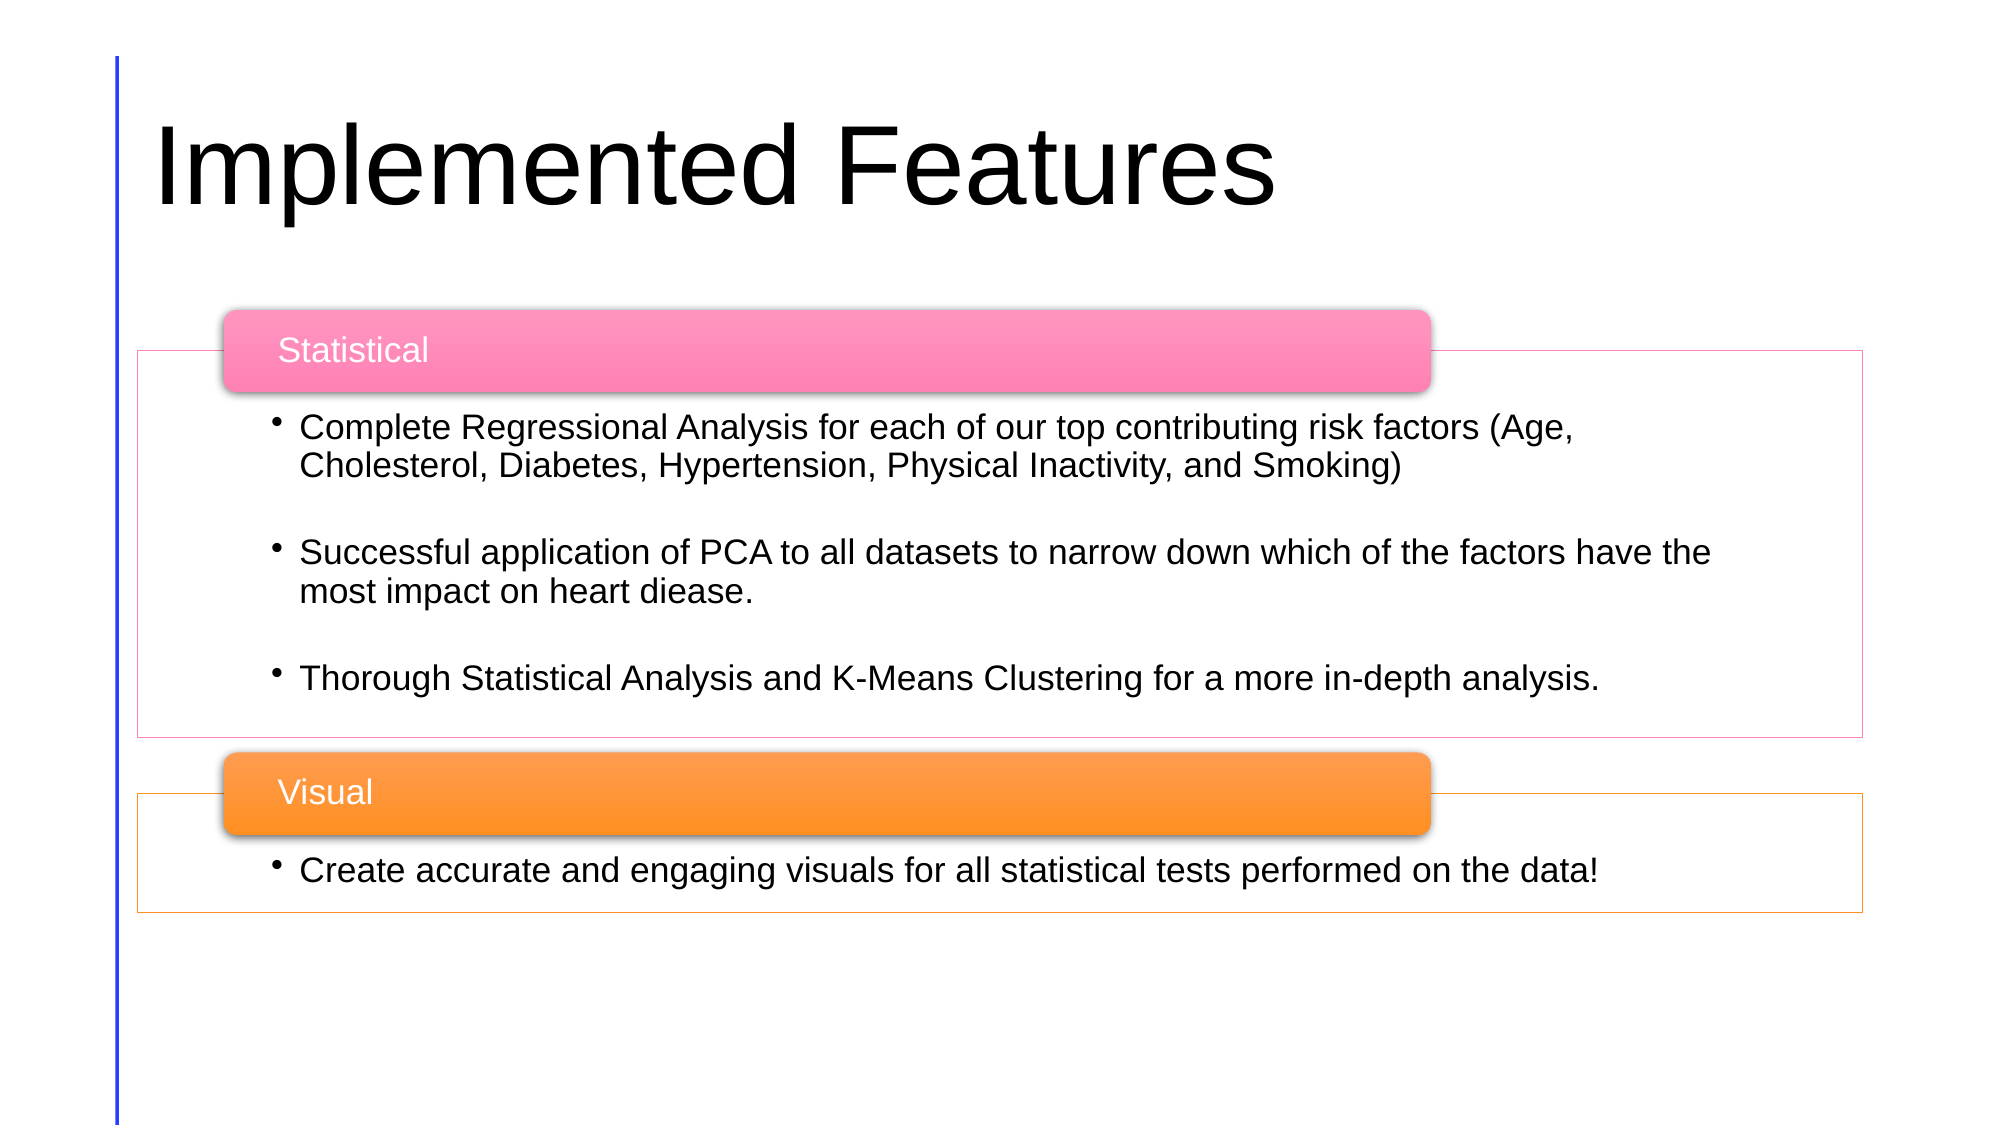

# Implemented Features
Complete Regressional Analysis for each of our top contributing risk factors (Age, Cholesterol, Diabetes, Hypertension, Physical Inactivity, and Smoking)

Successful application of PCA to all datasets to narrow down which of the factors have the most impact on heart diease.

Thorough Statistical Analysis and K-Means Clustering for a more in-depth analysis.
Statistical
Create accurate and engaging visuals for all statistical tests performed on the data!
Visual